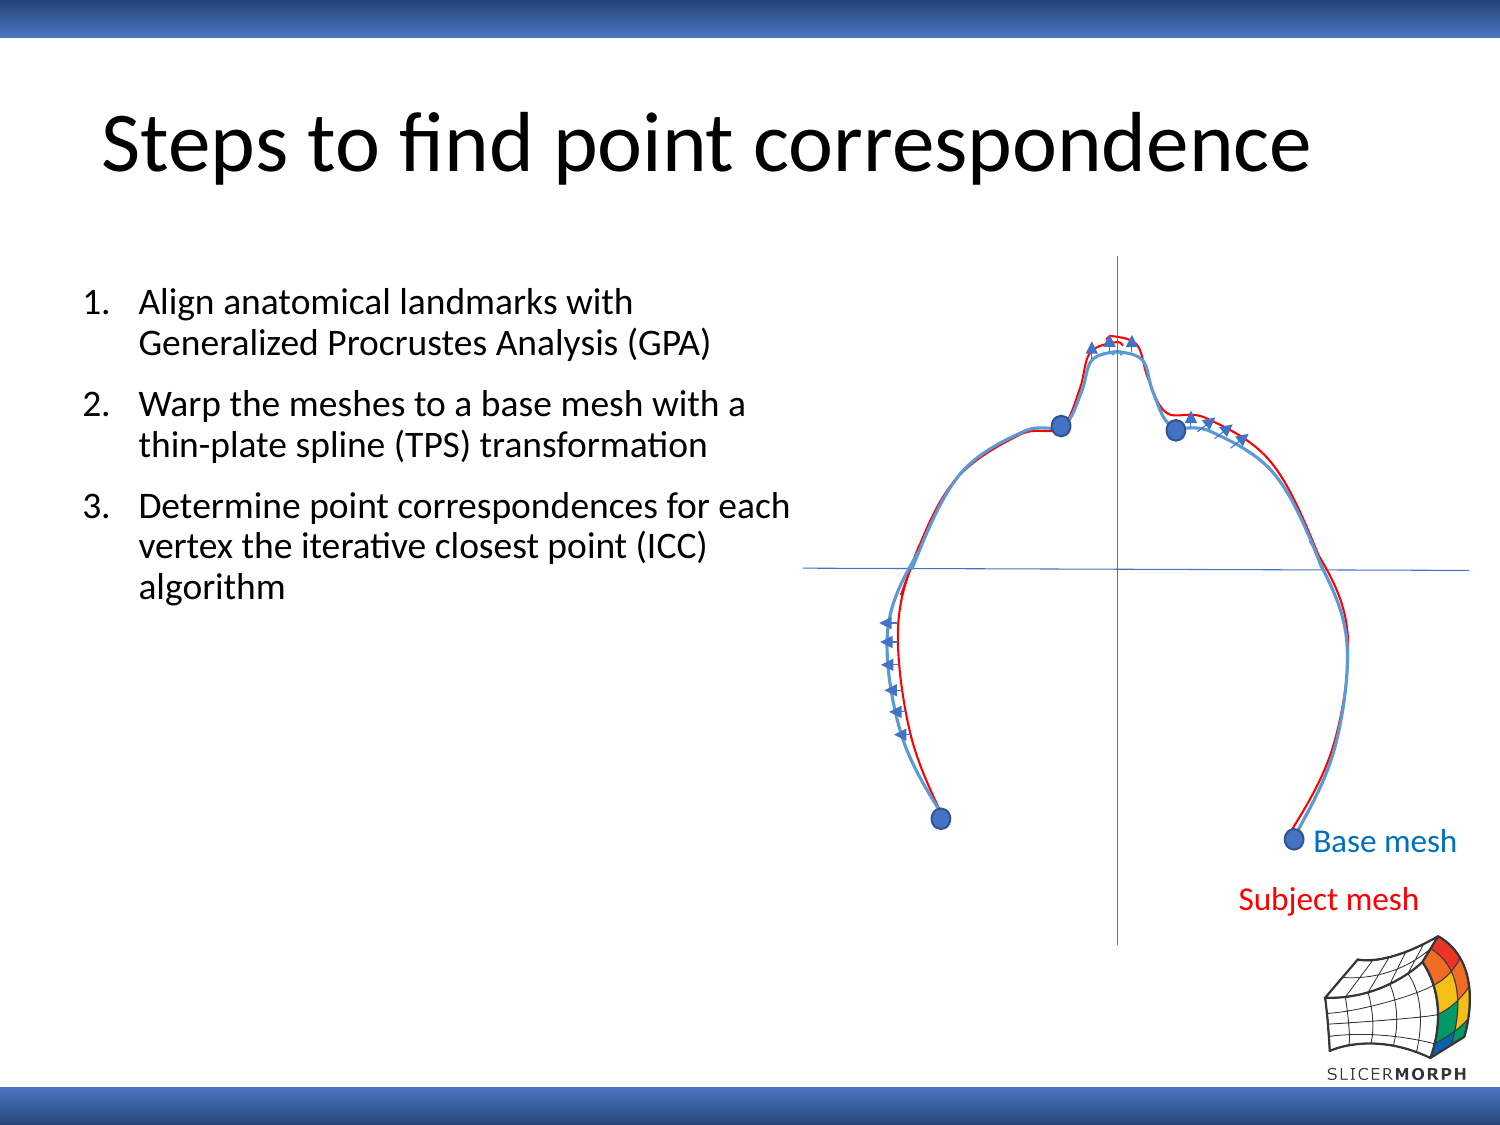

# Steps to find point correspondence
Align anatomical landmarks with Generalized Procrustes Analysis (GPA)
Warp the meshes to a base mesh with a thin-plate spline (TPS) transformation
Determine point correspondences for each vertex the iterative closest point (ICC) algorithm

Base mesh

Subject mesh